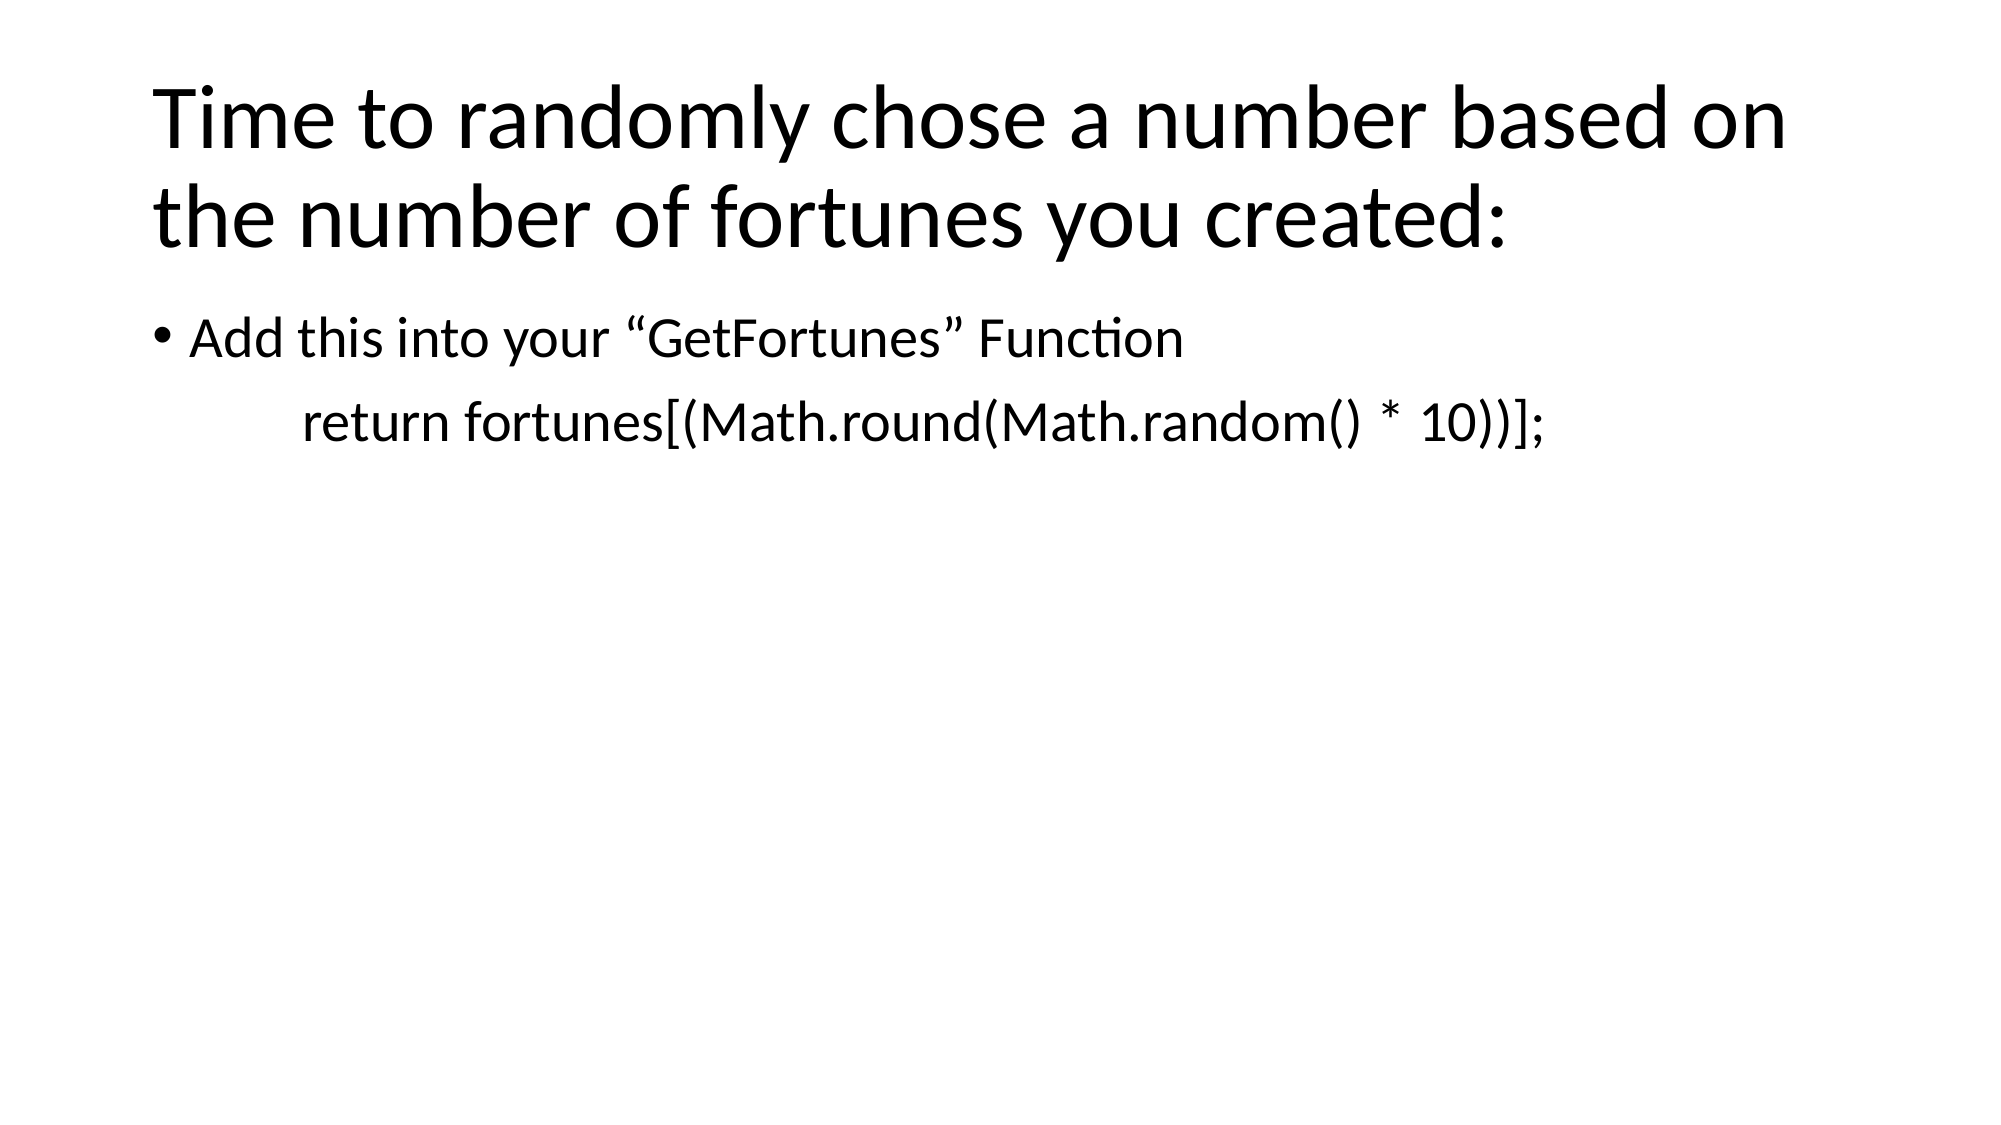

# Time to randomly chose a number based on the number of fortunes you created:
Add this into your “GetFortunes” Function
	return fortunes[(Math.round(Math.random() * 10))];